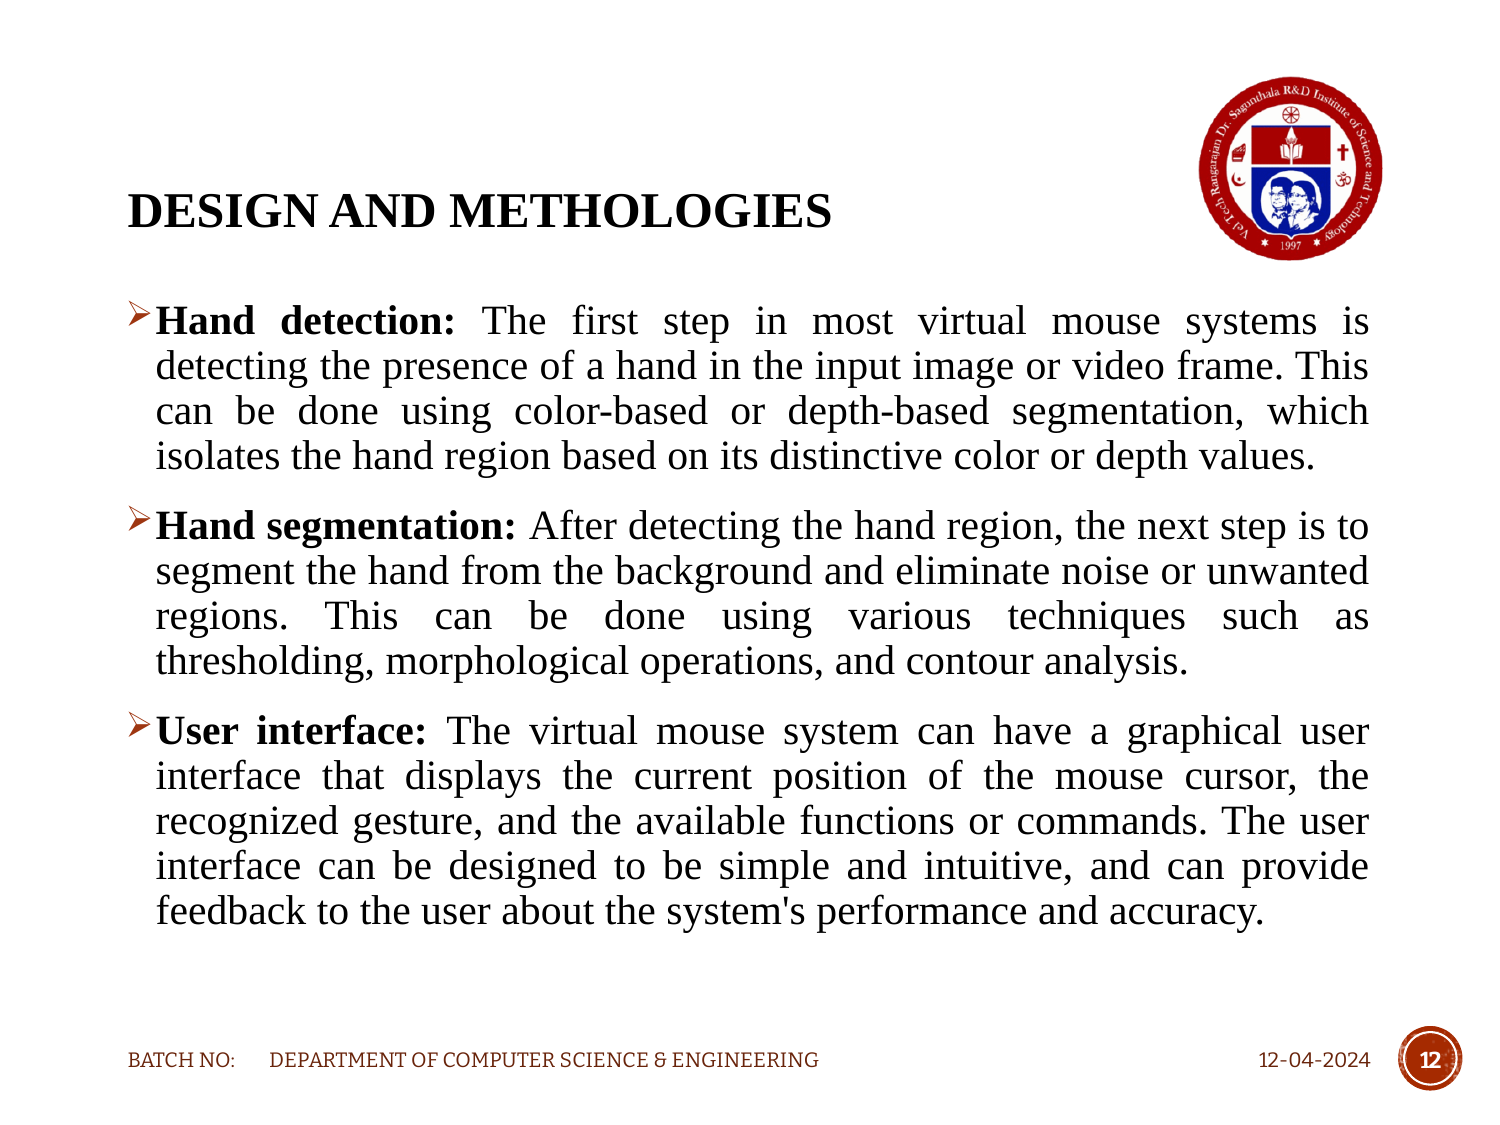

# DESIGN AND METHOLOGIES
Hand detection: The first step in most virtual mouse systems is detecting the presence of a hand in the input image or video frame. This can be done using color-based or depth-based segmentation, which isolates the hand region based on its distinctive color or depth values.
Hand segmentation: After detecting the hand region, the next step is to segment the hand from the background and eliminate noise or unwanted regions. This can be done using various techniques such as thresholding, morphological operations, and contour analysis.
User interface: The virtual mouse system can have a graphical user interface that displays the current position of the mouse cursor, the recognized gesture, and the available functions or commands. The user interface can be designed to be simple and intuitive, and can provide feedback to the user about the system's performance and accuracy.

BATCH NO:        DEPARTMENT OF COMPUTER SCIENCE & ENGINEERING
12-04-2024
12